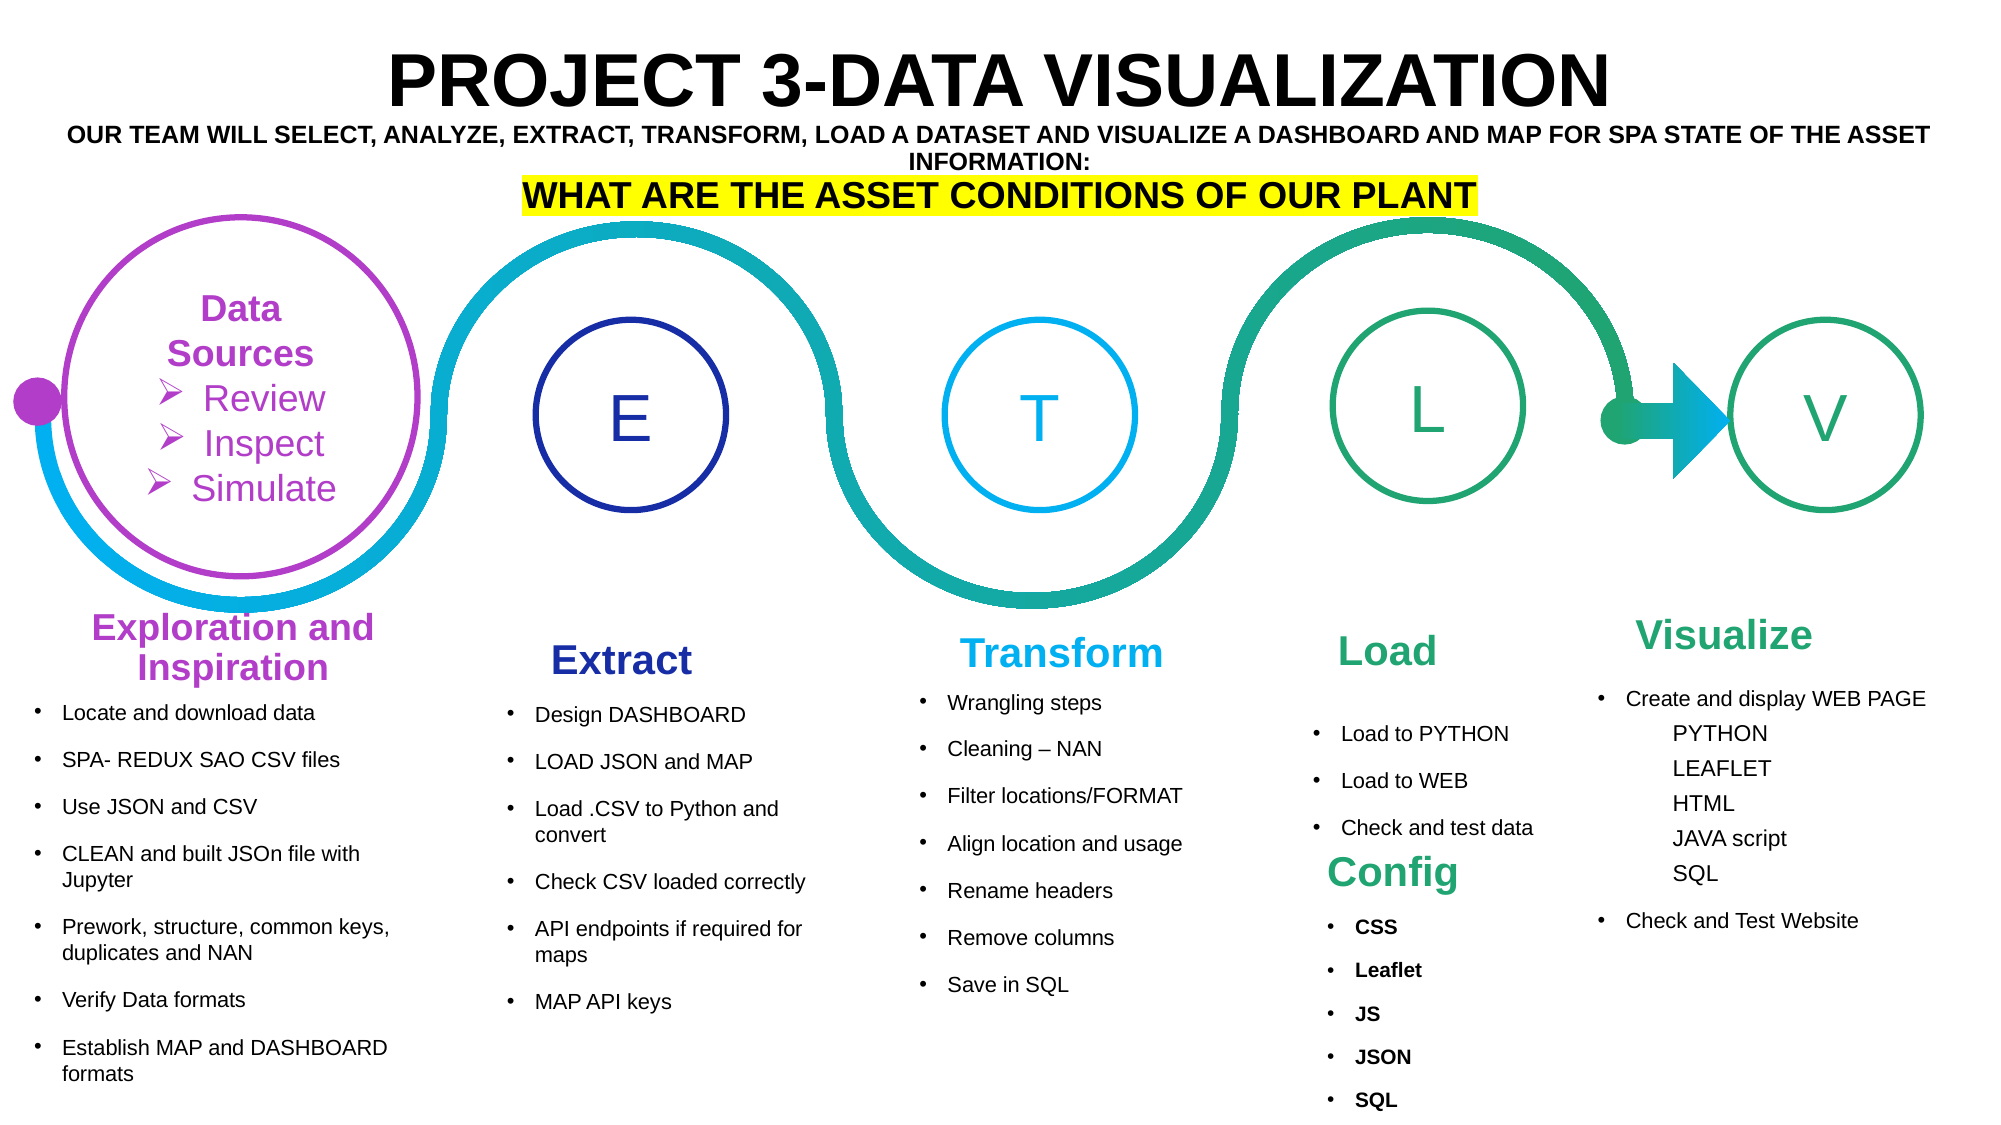

# Project 3-Data visualization Our team will select, analyze, extract, transform, load a dataset and visualize a dashboard and map for SPA state of the asset information: What are the asset conditions of our plant

Data Sources
Review
Inspect
Simulate
L
E
T
V

Exploration and Inspiration
Visualize
Load
Transform
Extract
Create and display WEB PAGE
PYTHON
LEAFLET
HTML
JAVA script
SQL
Check and Test Website

Wrangling steps
Cleaning – NAN
Filter locations/FORMAT
Align location and usage
Rename headers
Remove columns
Save in SQL

Locate and download data
SPA- REDUX SAO CSV files
Use JSON and CSV
CLEAN and built JSOn file with Jupyter
Prework, structure, common keys, duplicates and NAN
Verify Data formats
Establish MAP and DASHBOARD formats

Design DASHBOARD
LOAD JSON and MAP
Load .CSV to Python and convert
Check CSV loaded correctly
API endpoints if required for maps
MAP API keys

Load to PYTHON
Load to WEB
Check and test data

Config
CSS
Leaflet
JS
JSON
SQL